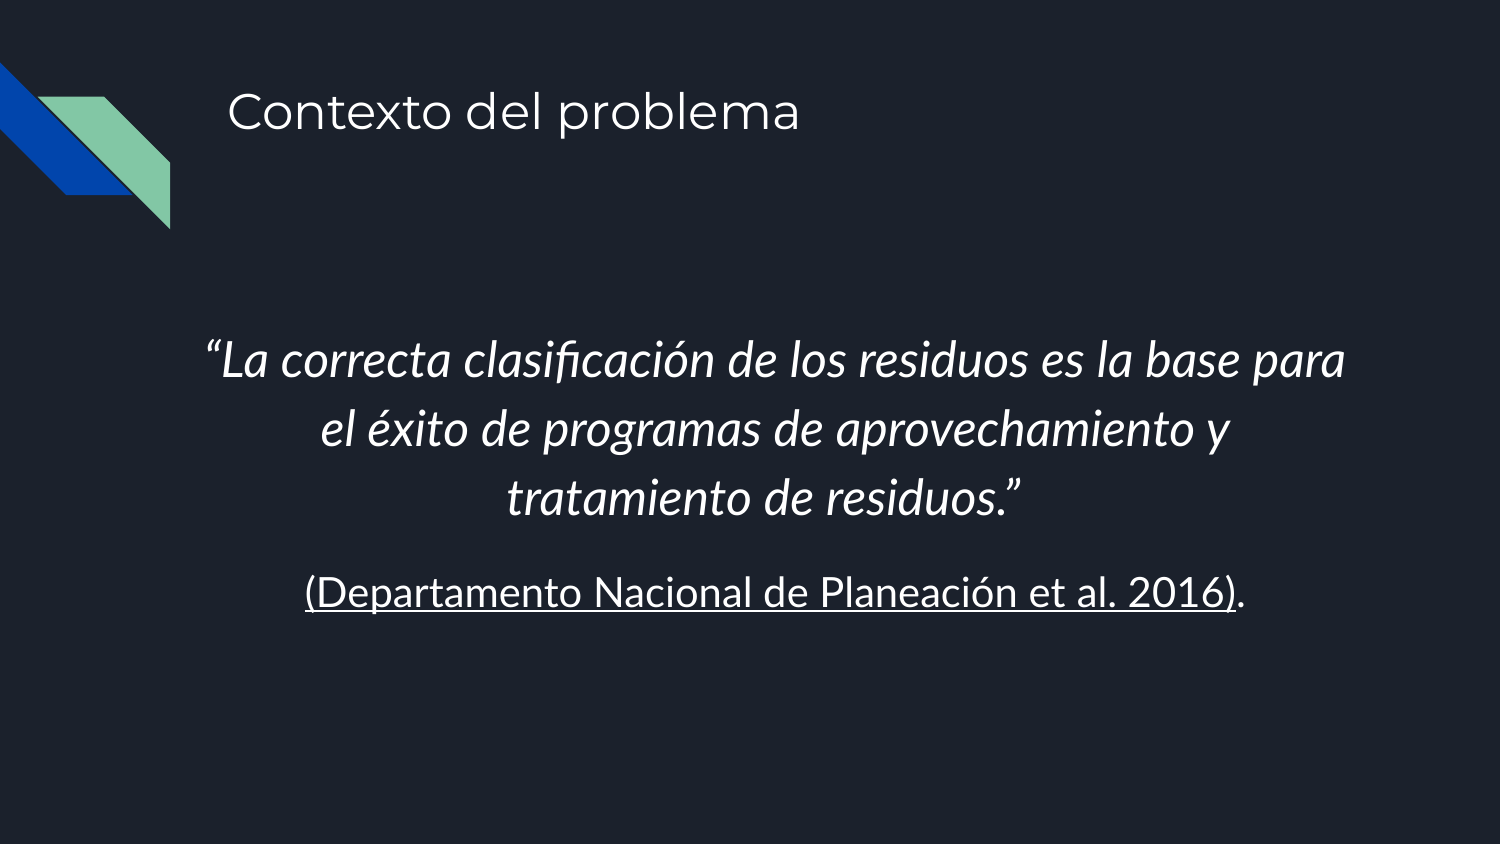

# Contexto del problema

“La correcta clasificación de los residuos es la base para el éxito de programas de aprovechamiento y tratamiento de residuos.”
(Departamento Nacional de Planeación et al. 2016).